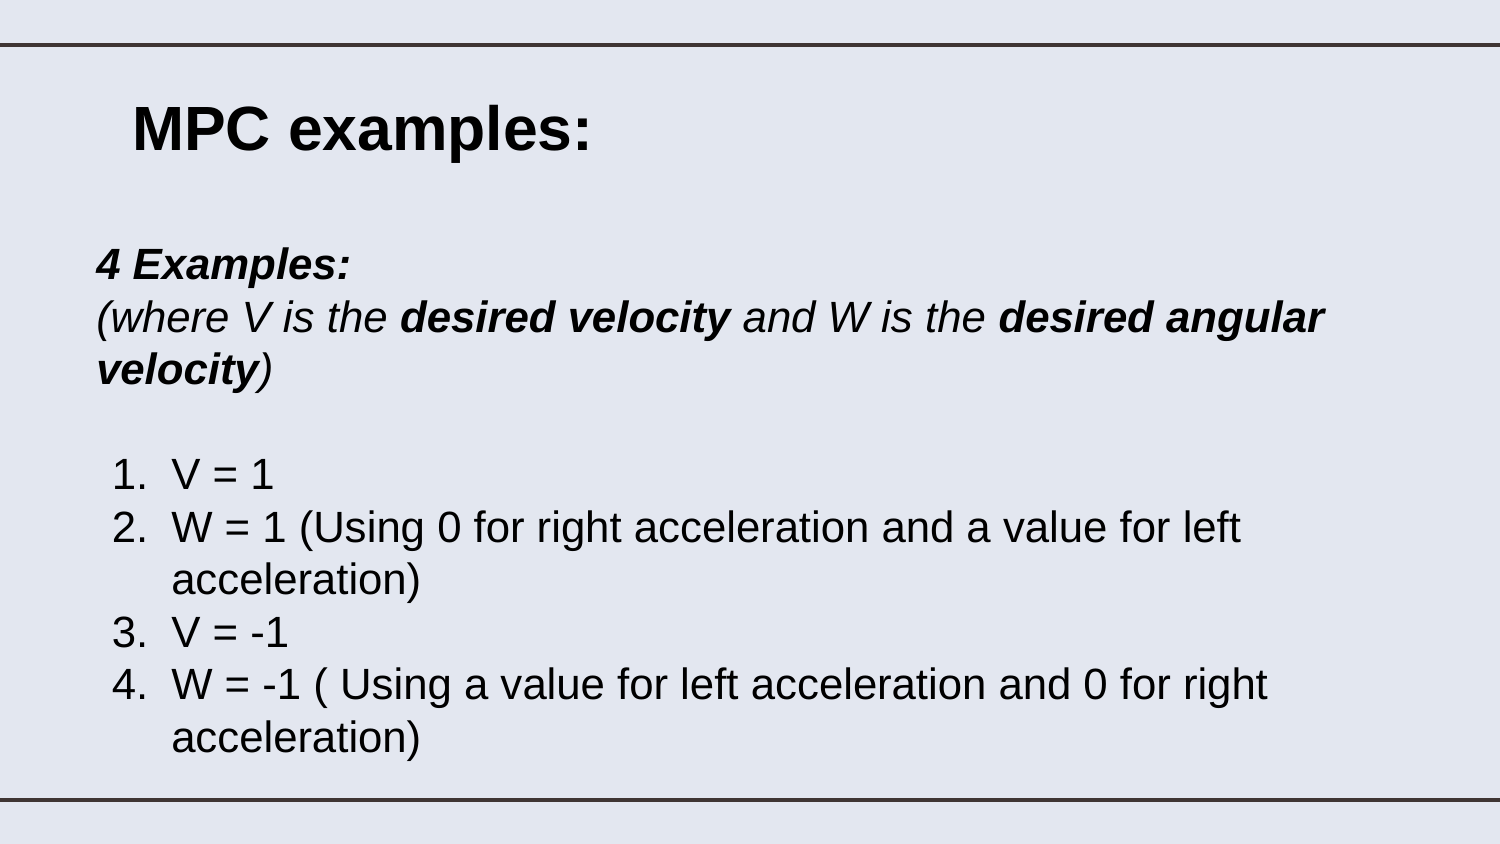

# MPC examples:
4 Examples:
(where V is the desired velocity and W is the desired angular velocity)

V = 1
W = 1 (Using 0 for right acceleration and a value for left acceleration)
V = -1
W = -1 ( Using a value for left acceleration and 0 for right acceleration)